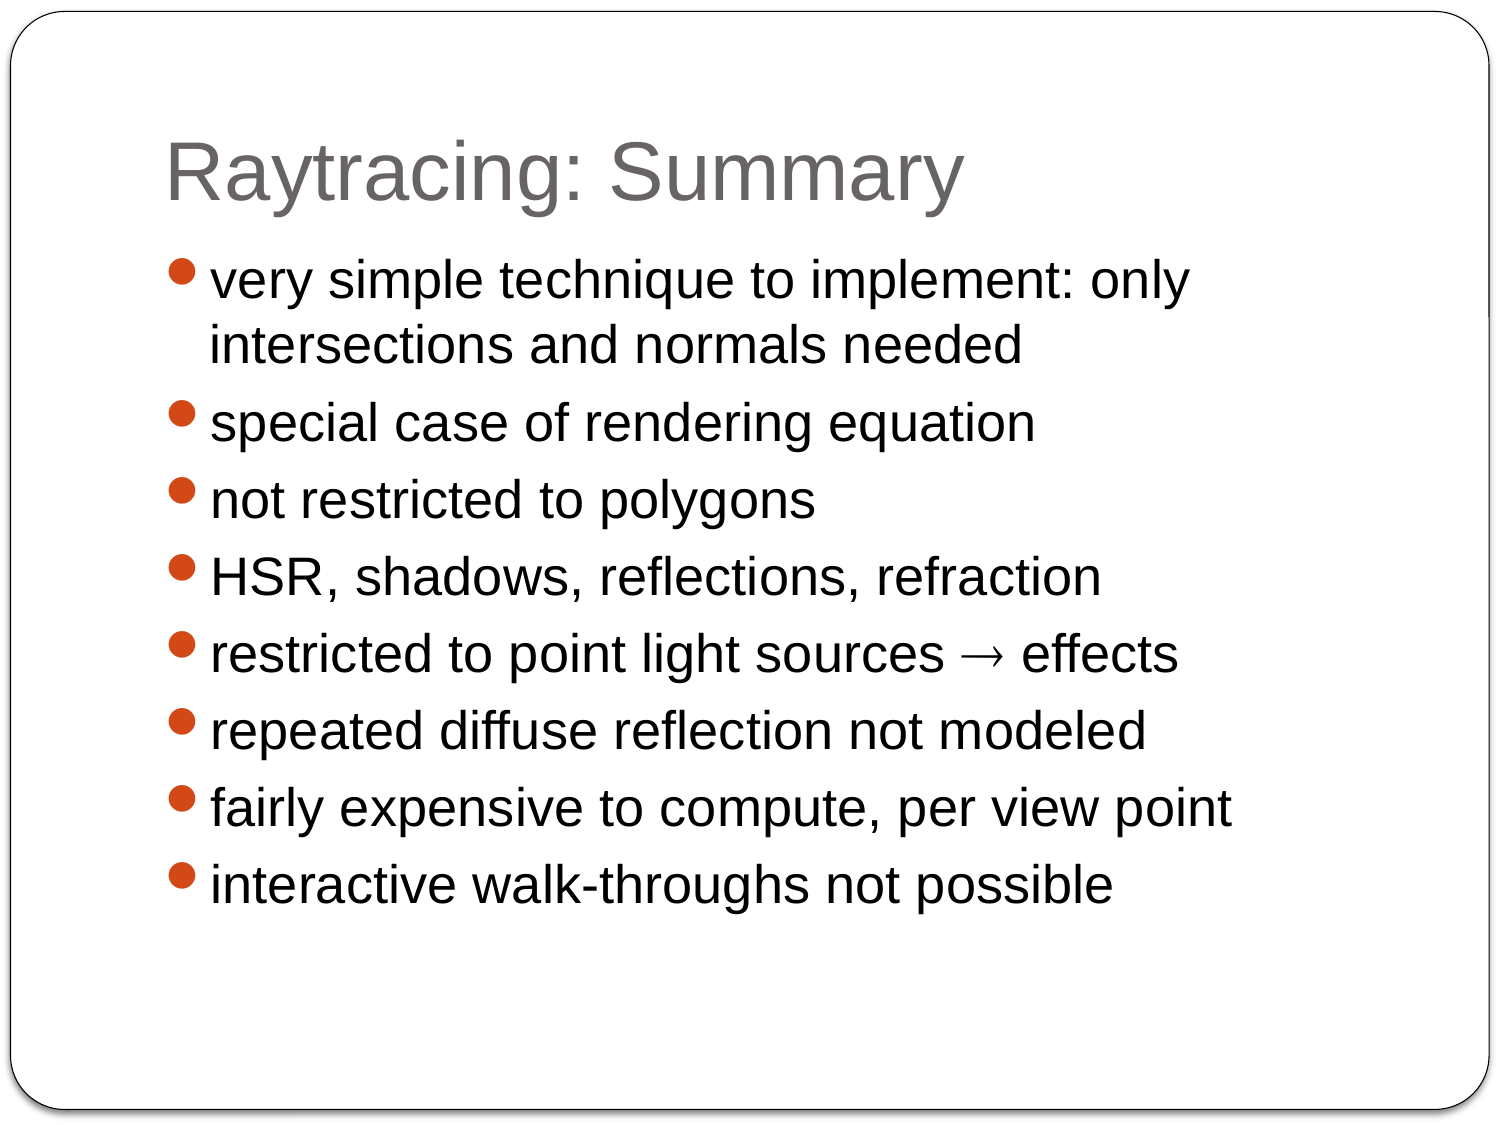

# Raytracing: Summary
very simple technique to implement: only intersections and normals needed
special case of rendering equation
not restricted to polygons
HSR, shadows, reflections, refraction
restricted to point light sources → effects
repeated diffuse reflection not modeled
fairly expensive to compute, per view point
interactive walk-throughs not possible